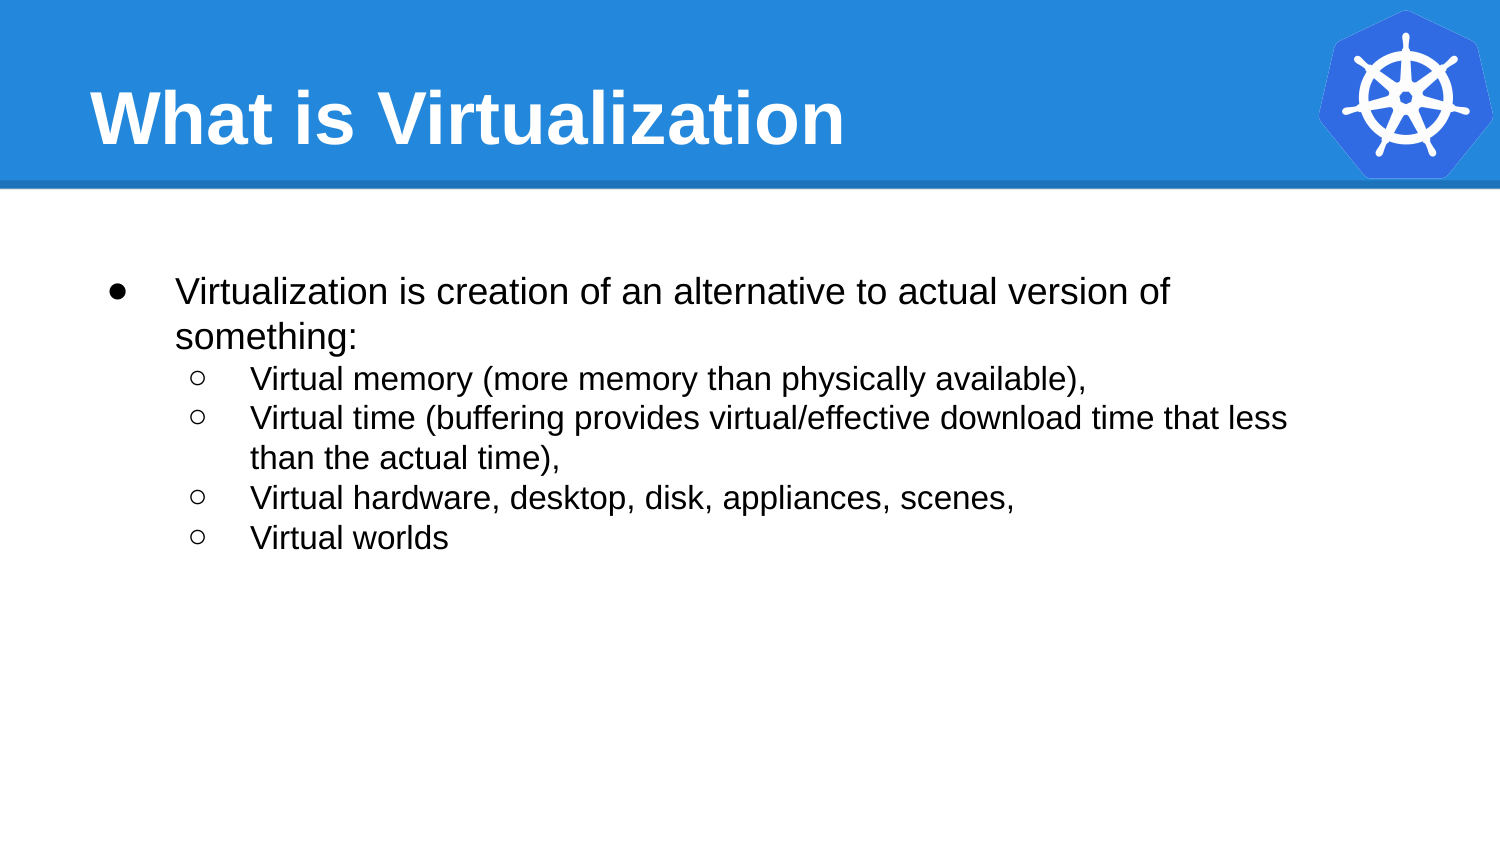

# What is Virtualization
     What is Docker?
Virtualization is creation of an alternative to actual version of something:
Virtual memory (more memory than physically available),
Virtual time (buffering provides virtual/effective download time that less than the actual time),
Virtual hardware, desktop, disk, appliances, scenes,
Virtual worlds